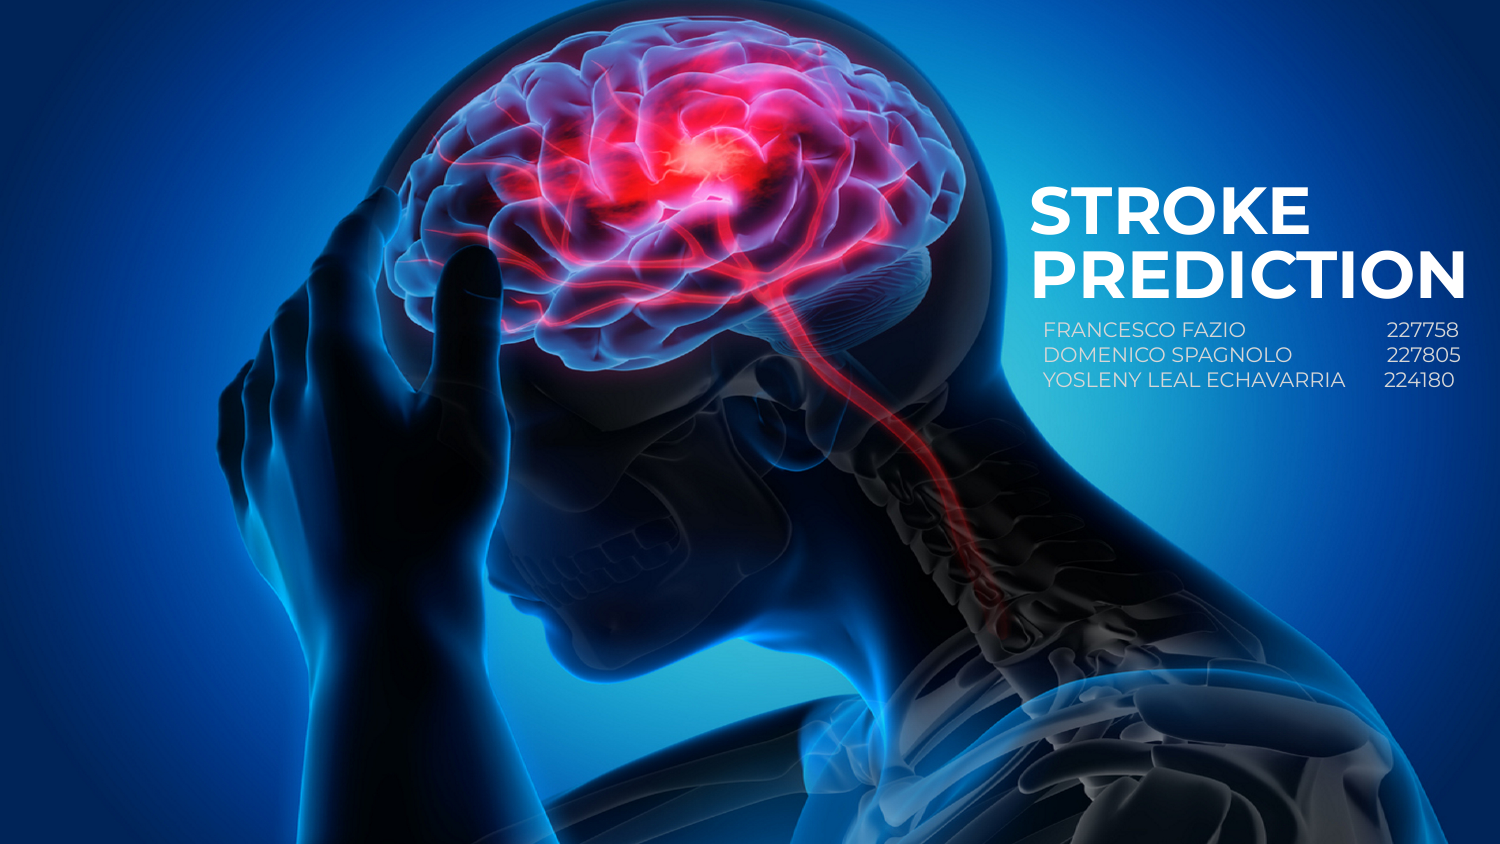

# STROKE PREDICTION
FRANCESCO FAZIO	        227758
DOMENICO SPAGNOLO	        227805
YOSLENY LEAL ECHAVARRIA       224180